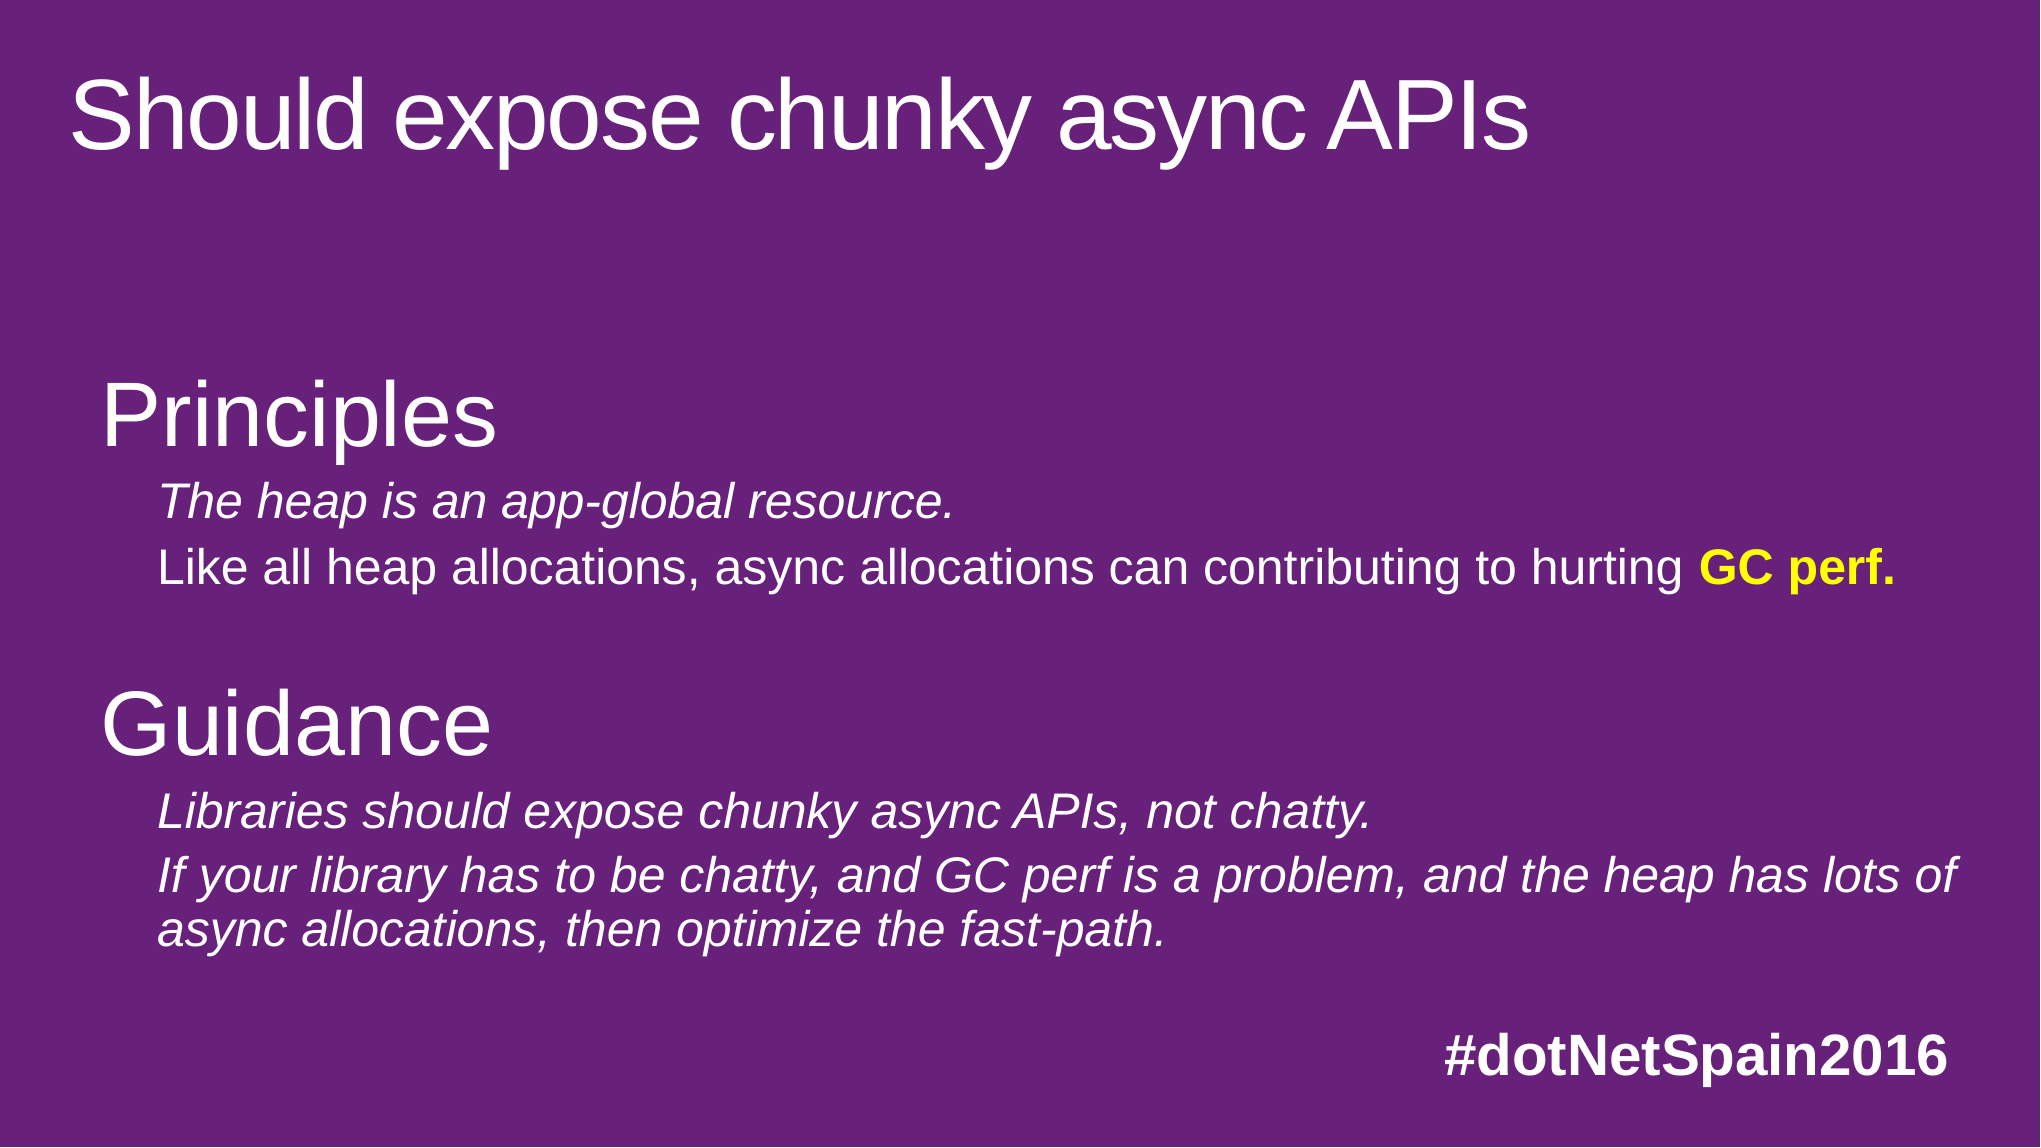

# Should expose chunky async APIs

Principles
The heap is an app-global resource.
Like all heap allocations, async allocations can contributing to hurting GC perf.
Guidance
Libraries should expose chunky async APIs, not chatty.
If your library has to be chatty, and GC perf is a problem, and the heap has lots of async allocations, then optimize the fast-path.